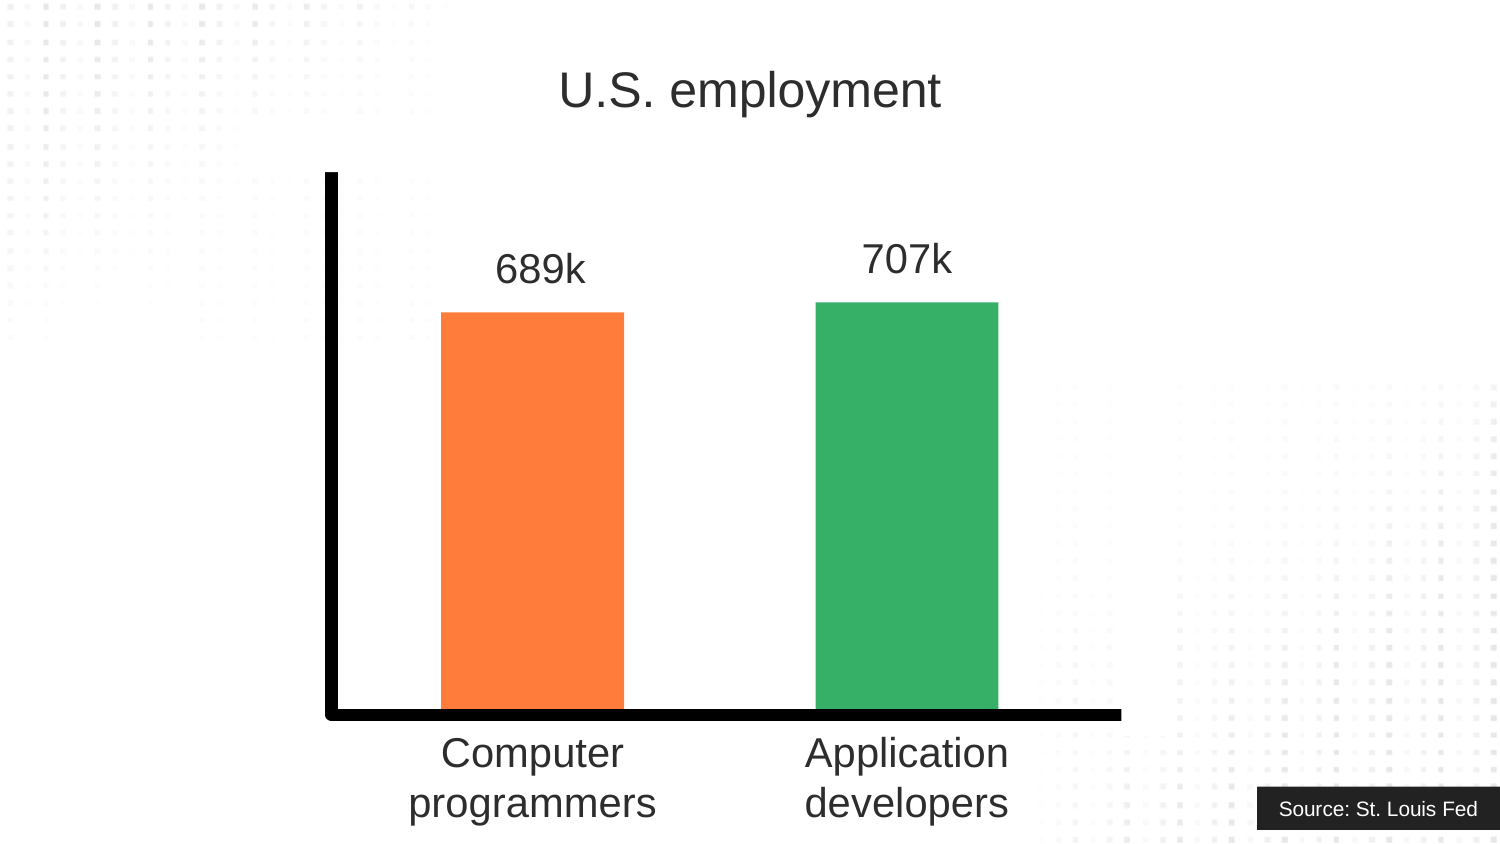

U.S. employment

707k
# 689k

Application developers
Computer programmers
Source: St. Louis Fed